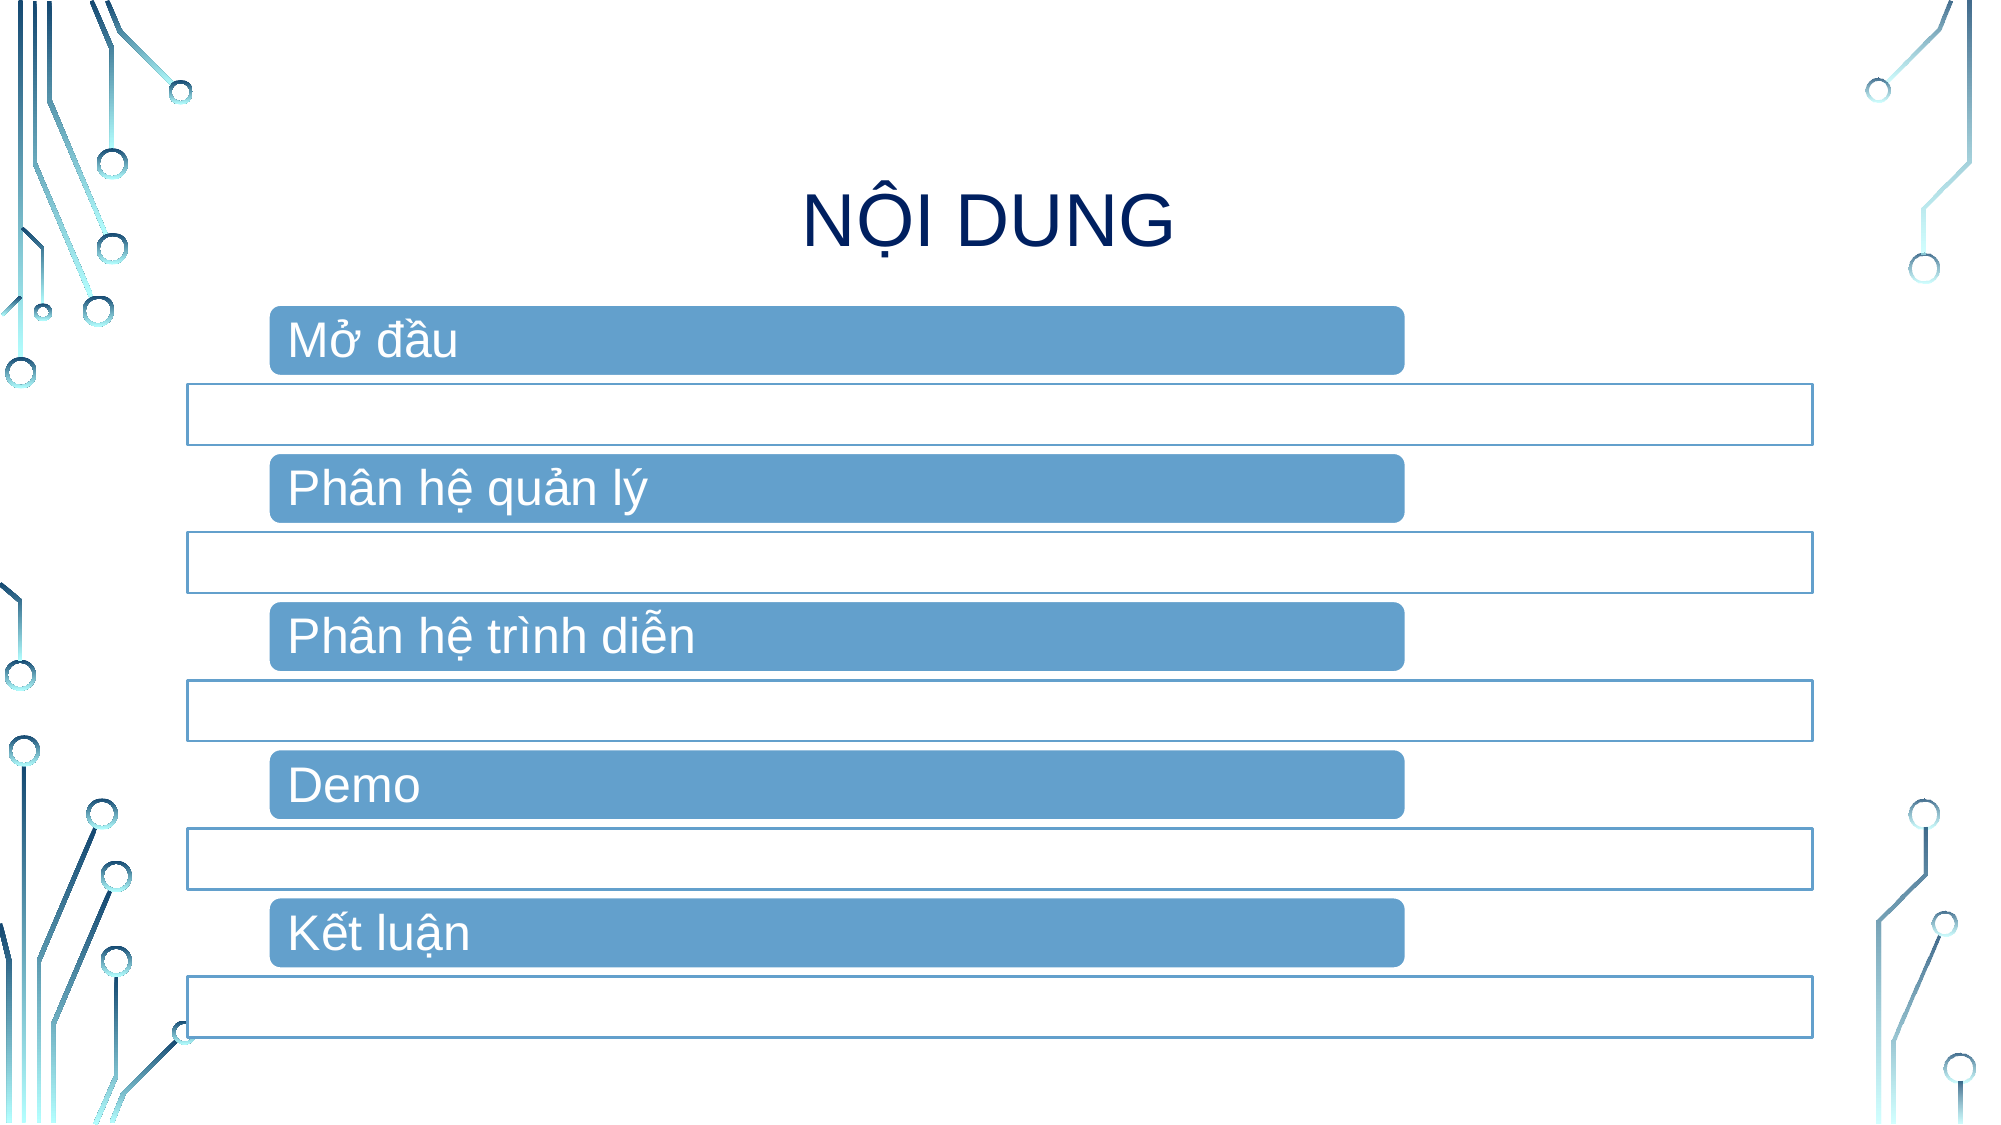

# Nội dung
Mở đầu
Phân hệ quản lý
Phân hệ trình diễn
Kết luận
Demo
29